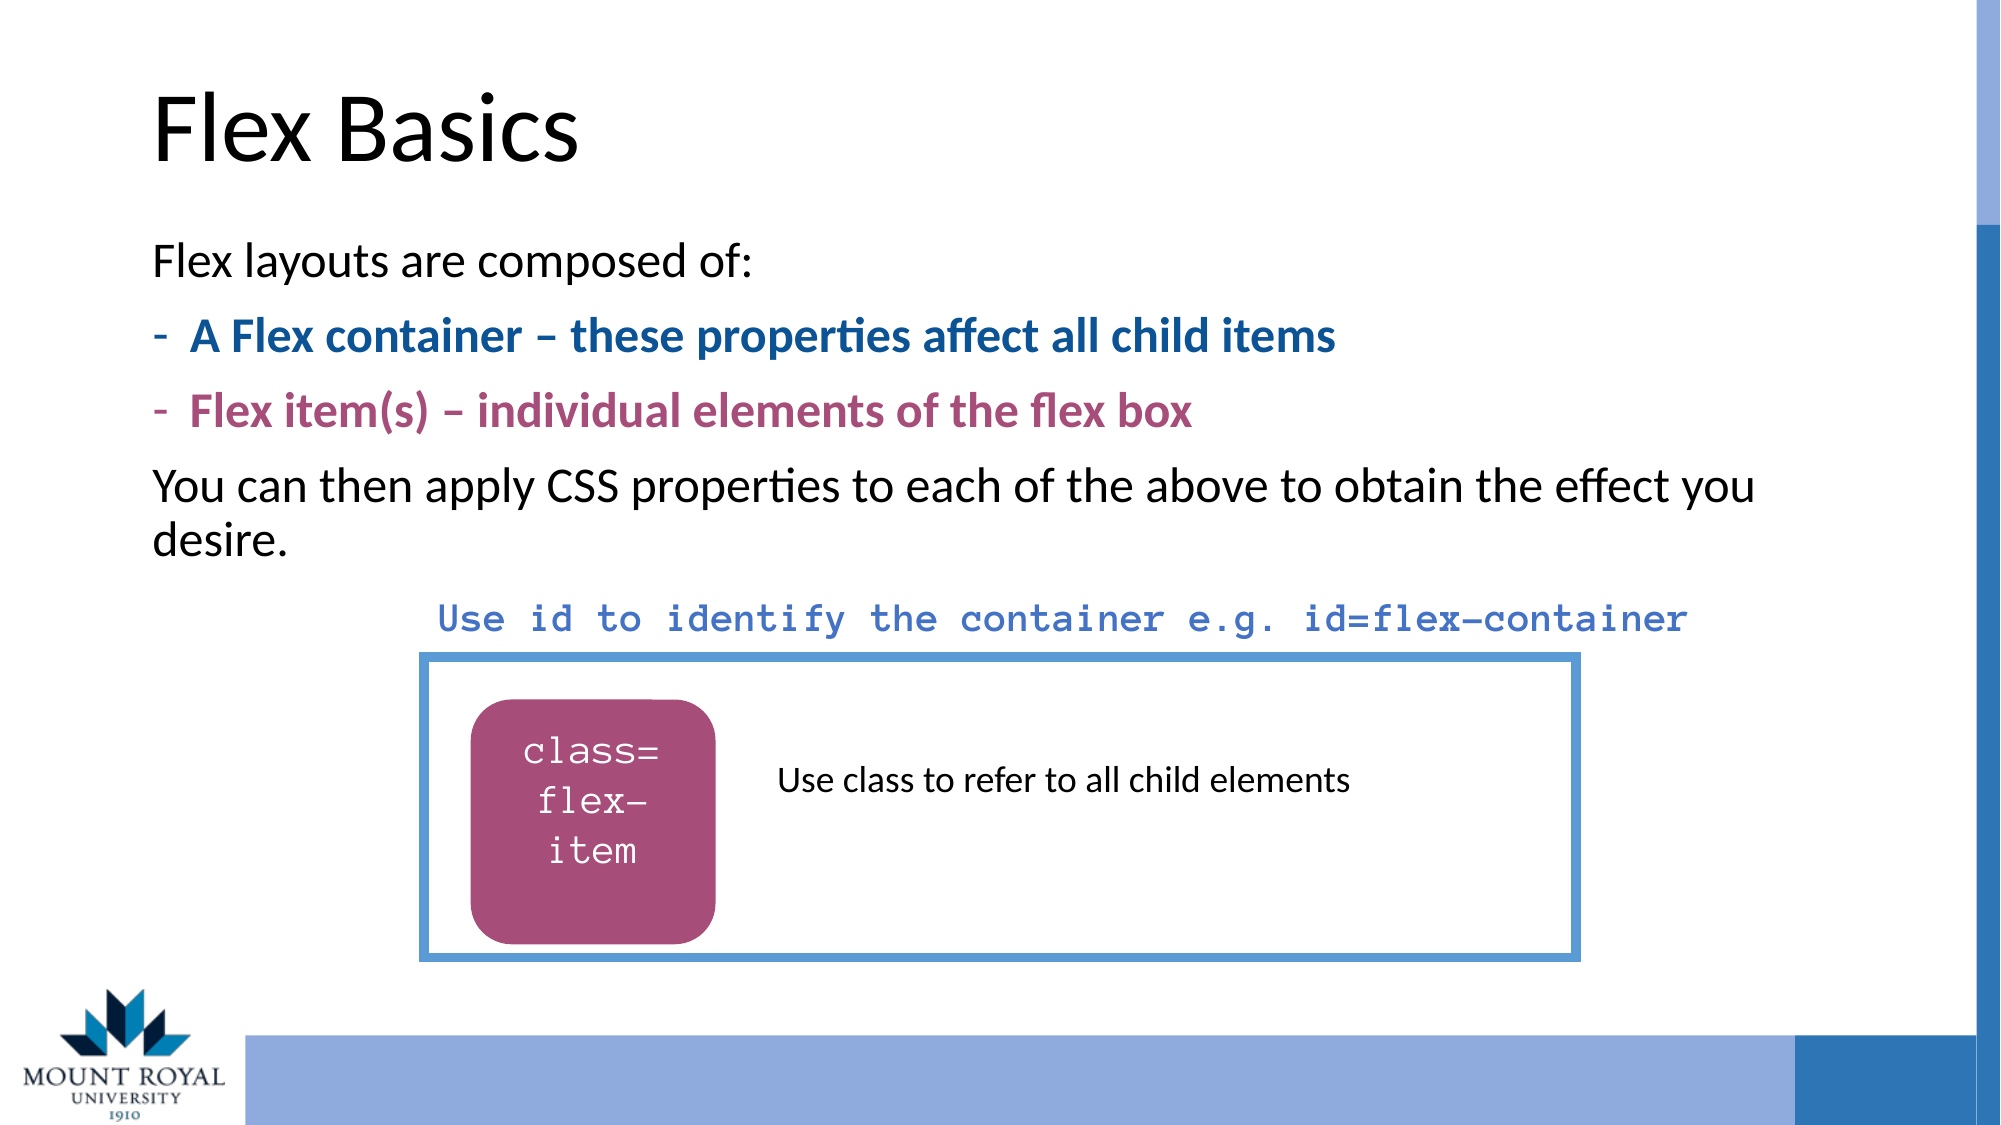

# Flex Basics
Flex layouts are composed of:
A Flex container – these properties affect all child items
Flex item(s) – individual elements of the flex box
You can then apply CSS properties to each of the above to obtain the effect you desire.

Use id to identify the container e.g. id=flex-container

class=
flex-
item

Use class to refer to all child elements